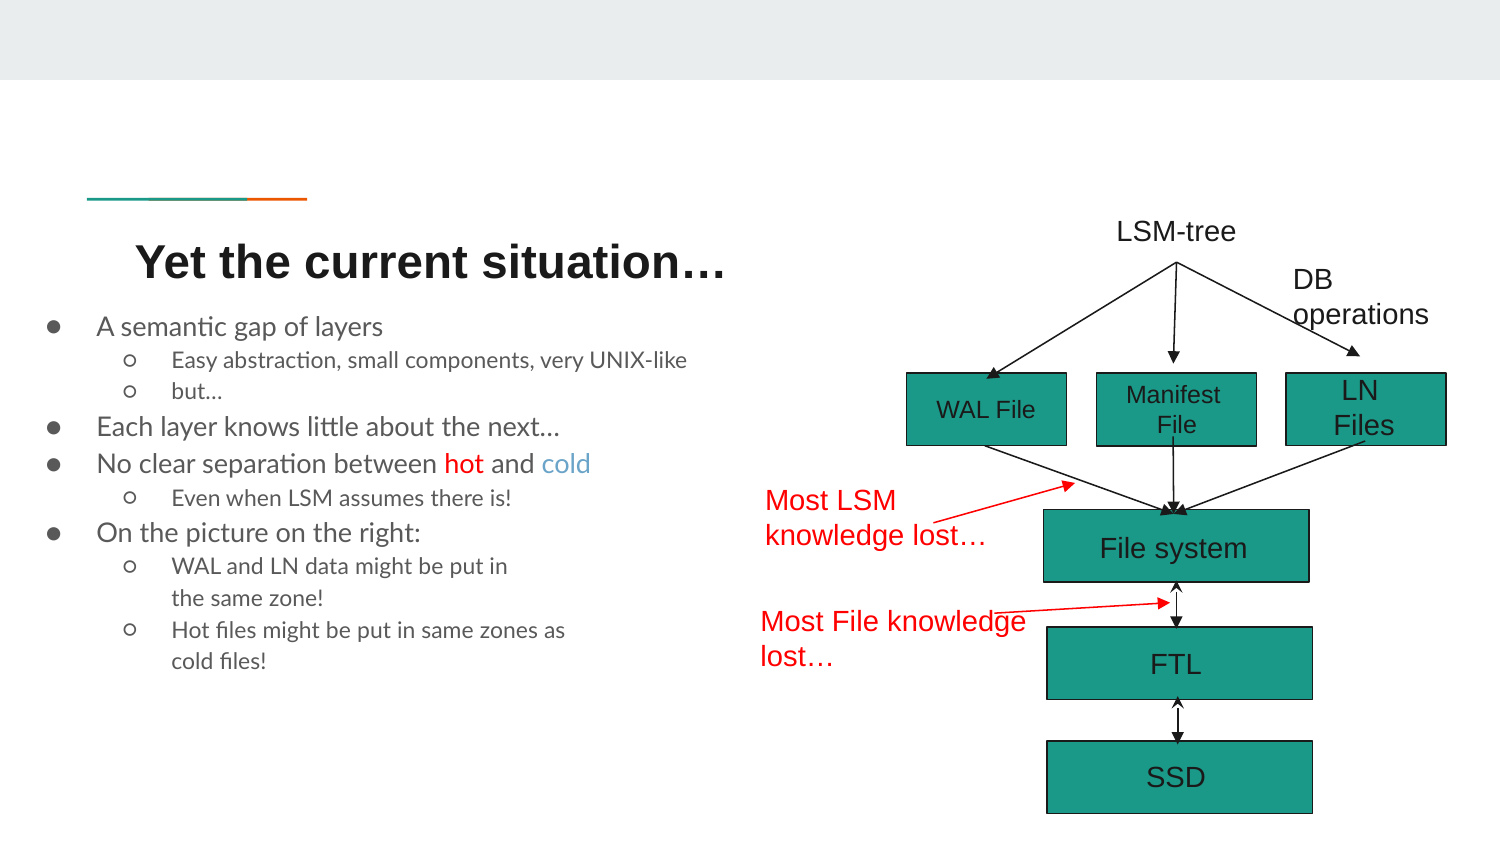

LSM-tree
# Yet the current situation…
DB operations
A semantic gap of layers
Easy abstraction, small components, very UNIX-like
but…
Each layer knows little about the next…
No clear separation between hot and cold
Even when LSM assumes there is!
On the picture on the right:
WAL and LN data might be put in
the same zone!
Hot files might be put in same zones as
cold files!

LN
 Files
Manifest
 File

WAL File
Most LSM knowledge lost…

File system
Most File knowledge lost…

FTL

SSD